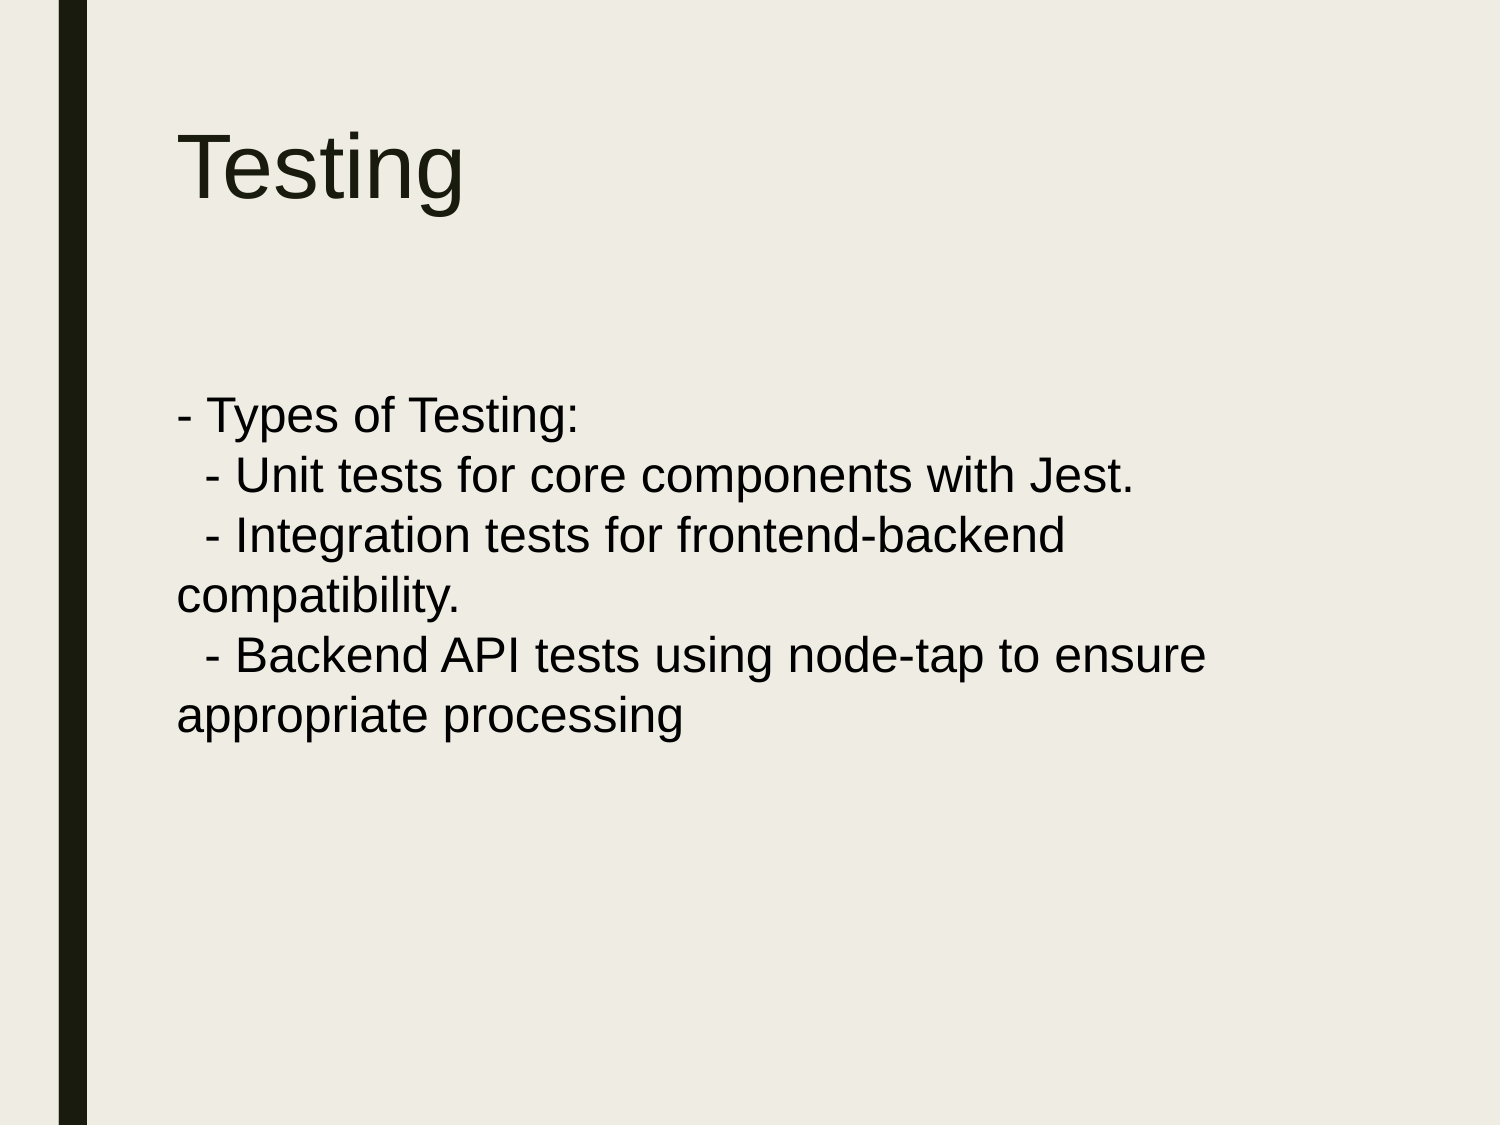

# Testing
- Types of Testing:
  - Unit tests for core components with Jest.
  - Integration tests for frontend-backend compatibility.
  - Backend API tests using node-tap to ensure          appropriate processing